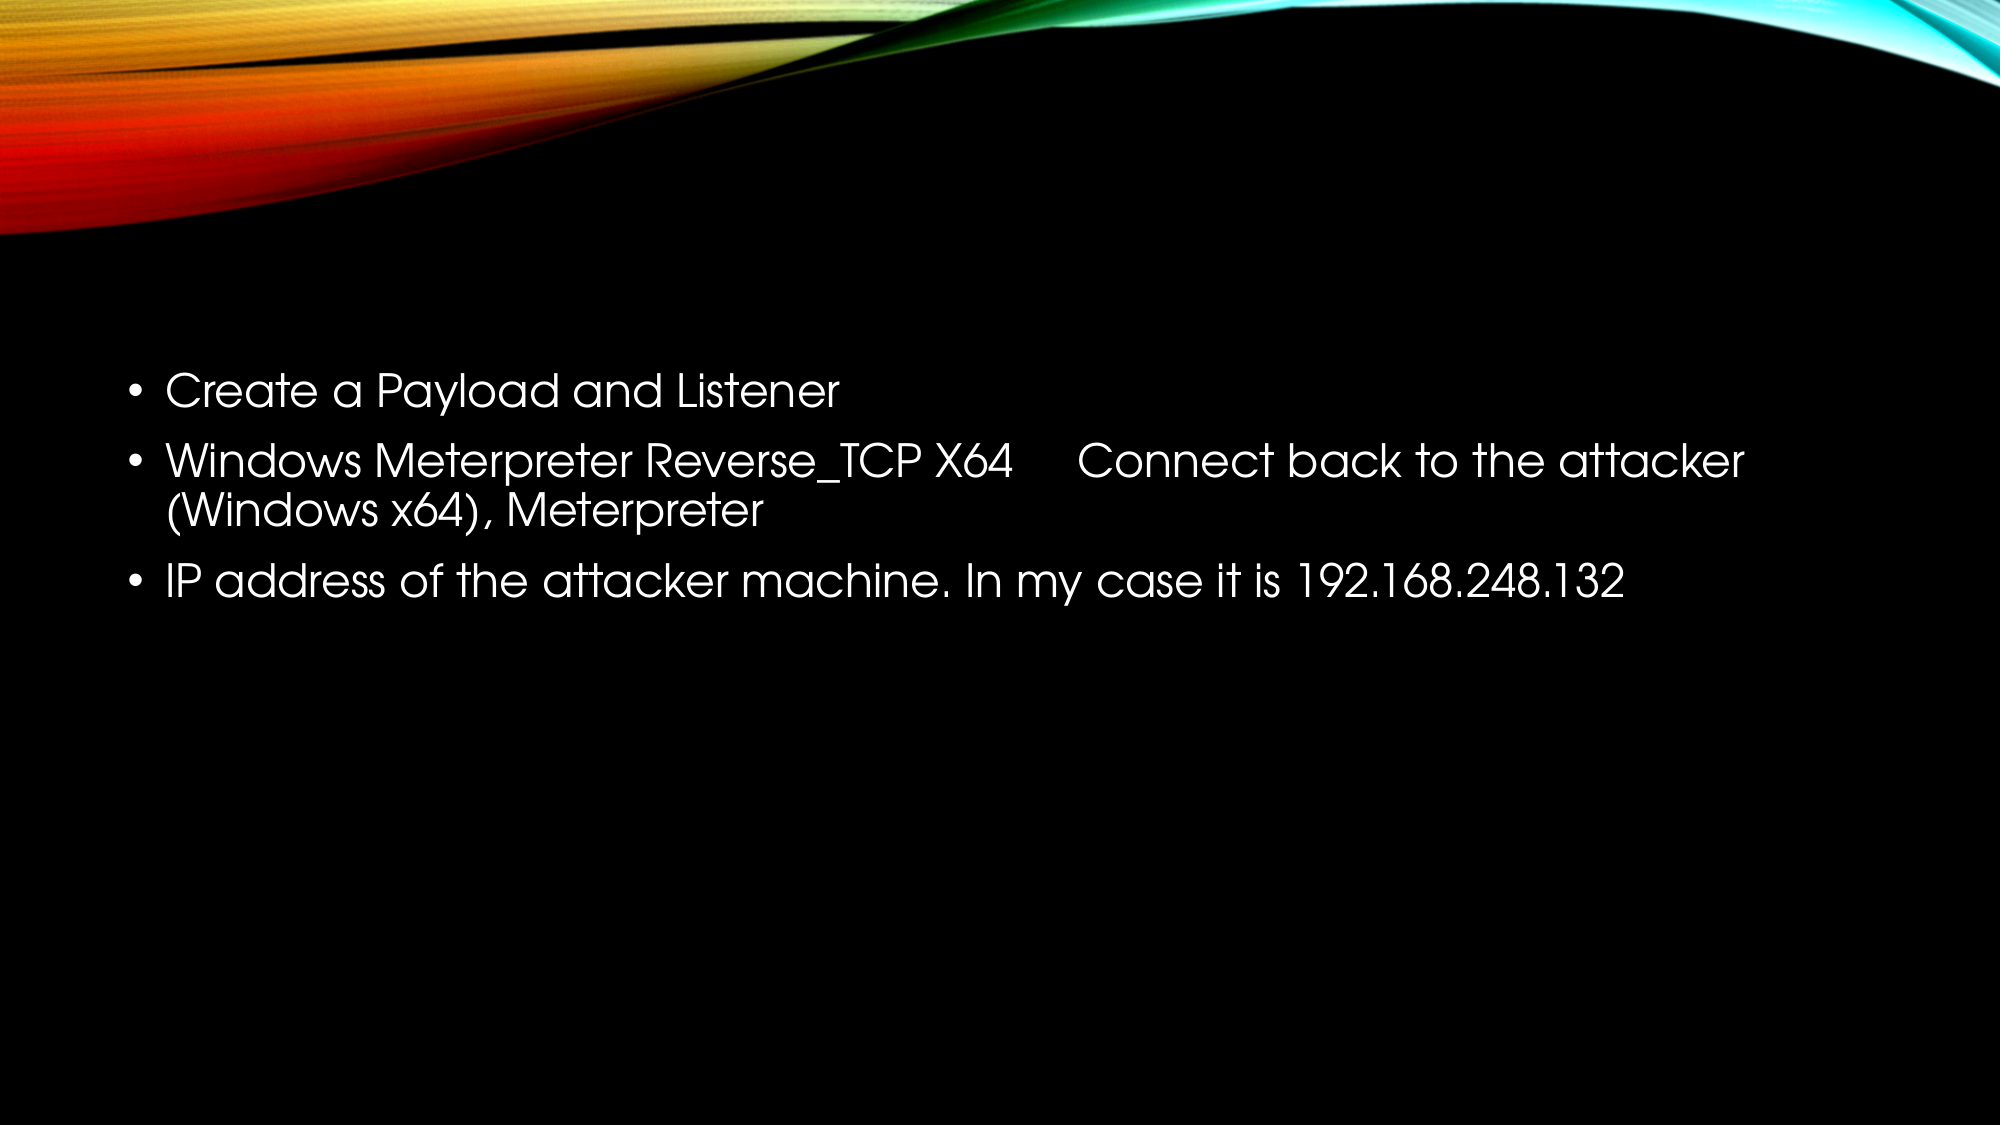

Create a Payload and Listener
Windows Meterpreter Reverse_TCP X64     Connect back to the attacker (Windows x64), Meterpreter
IP address of the attacker machine. In my case it is 192.168.248.132